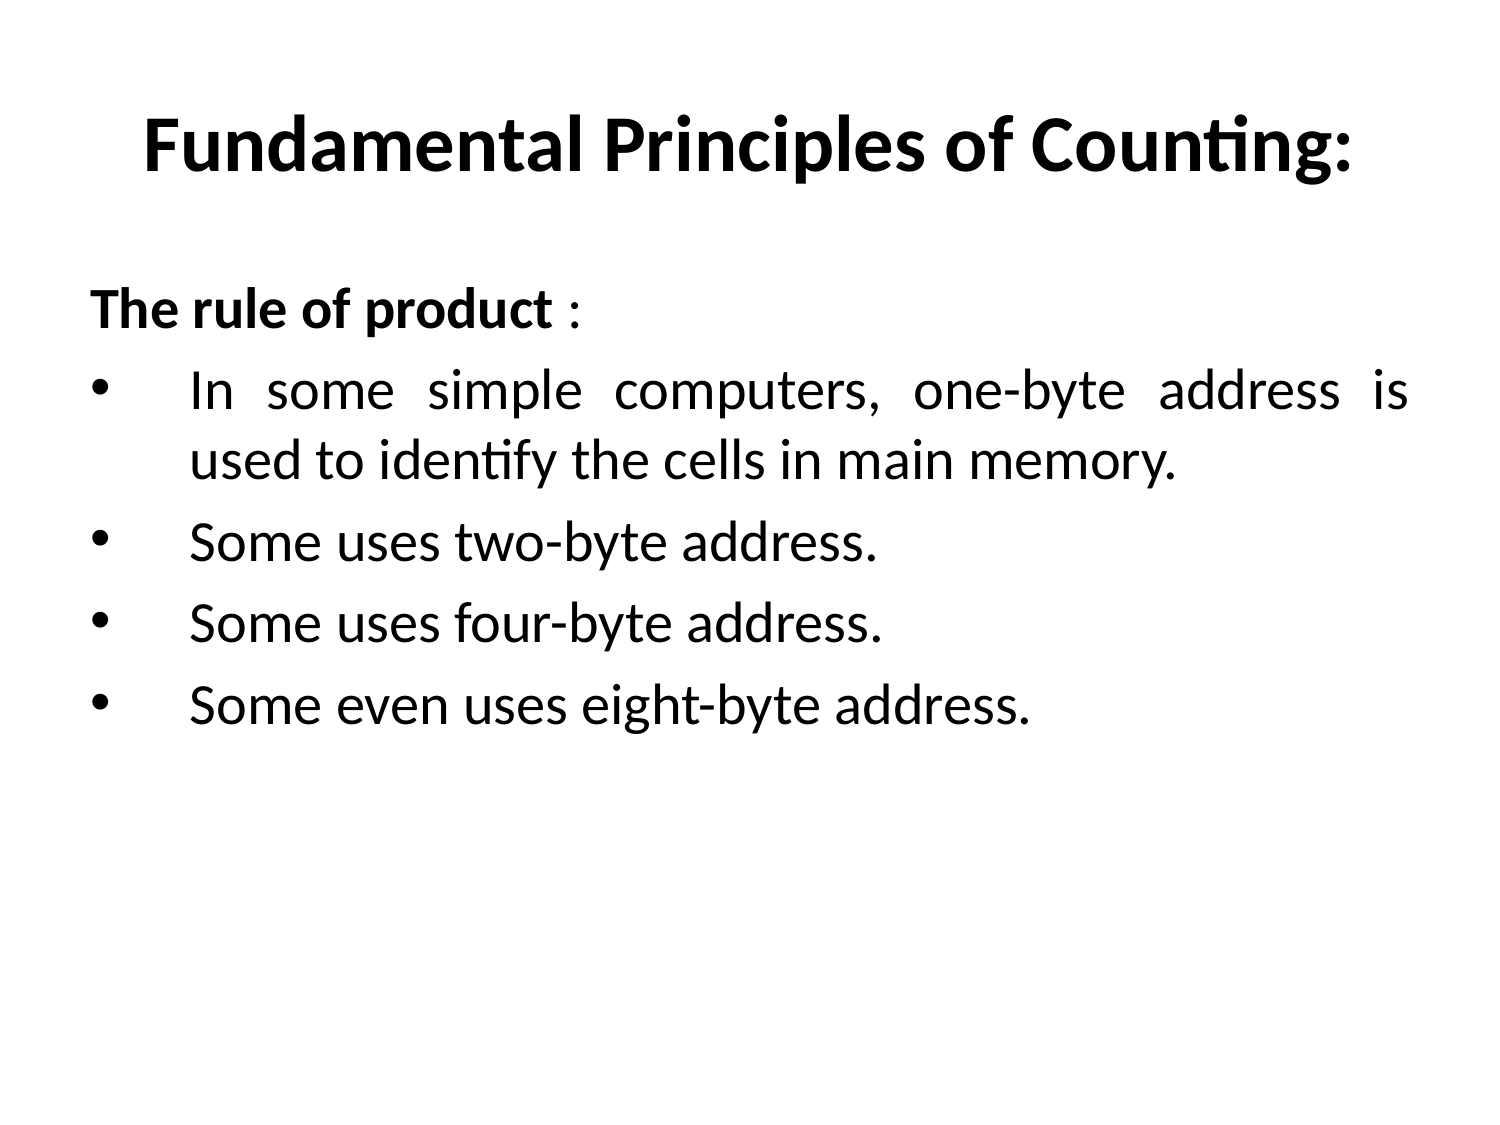

# Fundamental Principles of Counting:
The rule of product :
In some simple computers, one-byte address is used to identify the cells in main memory.
Some uses two-byte address.
Some uses four-byte address.
Some even uses eight-byte address.